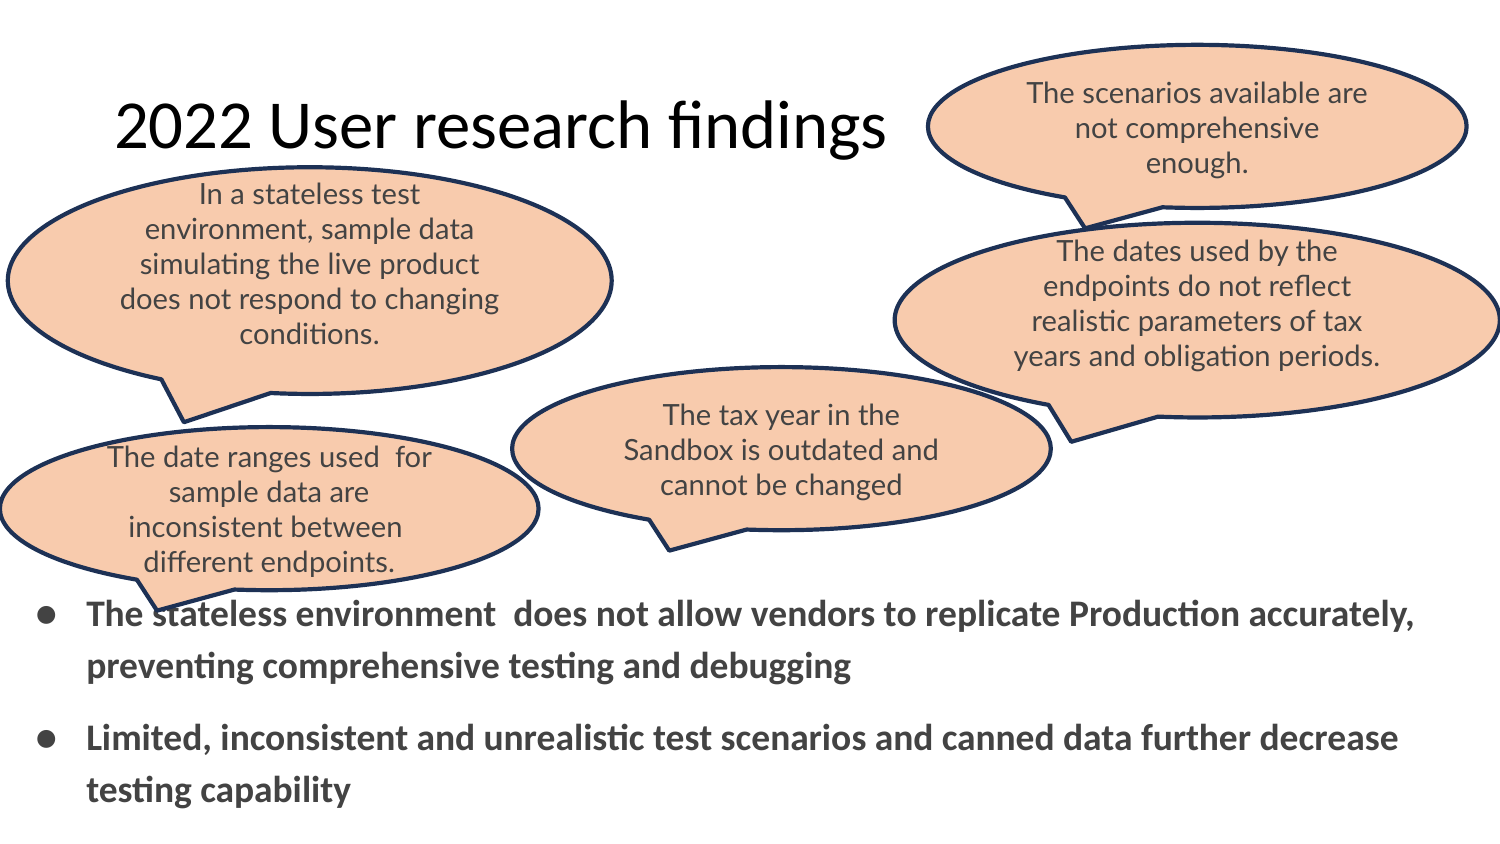

# 2022 User research findings
The scenarios available are not comprehensive enough.
In a stateless test environment, sample data simulating the live product does not respond to changing conditions.

The dates used by the endpoints do not reflect realistic parameters of tax years and obligation periods.

The tax year in the Sandbox is outdated and cannot be changed
The date ranges used  for sample data are inconsistent between  different endpoints.
The stateless environment  does not allow vendors to replicate Production accurately, preventing comprehensive testing and debugging
Limited, inconsistent and unrealistic test scenarios and canned data further decrease testing capability